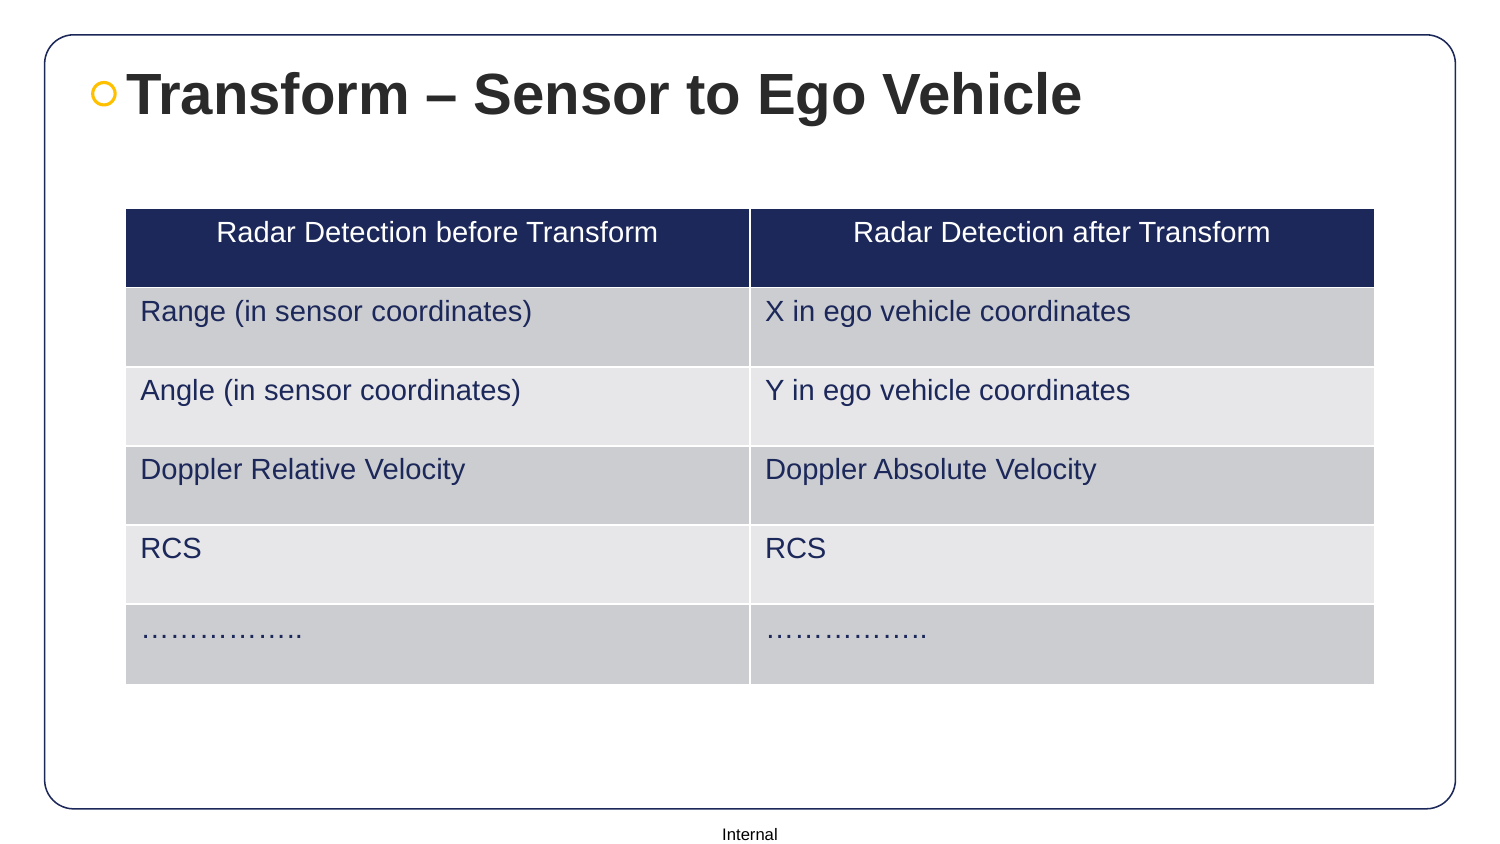

# Transform – Sensor to Ego Vehicle

| Radar Detection before Transform | Radar Detection after Transform |
| --- | --- |
| Range (in sensor coordinates) | X in ego vehicle coordinates |
| Angle (in sensor coordinates) | Y in ego vehicle coordinates |
| Doppler Relative Velocity | Doppler Absolute Velocity |
| RCS | RCS |
| …………….. | …………….. |